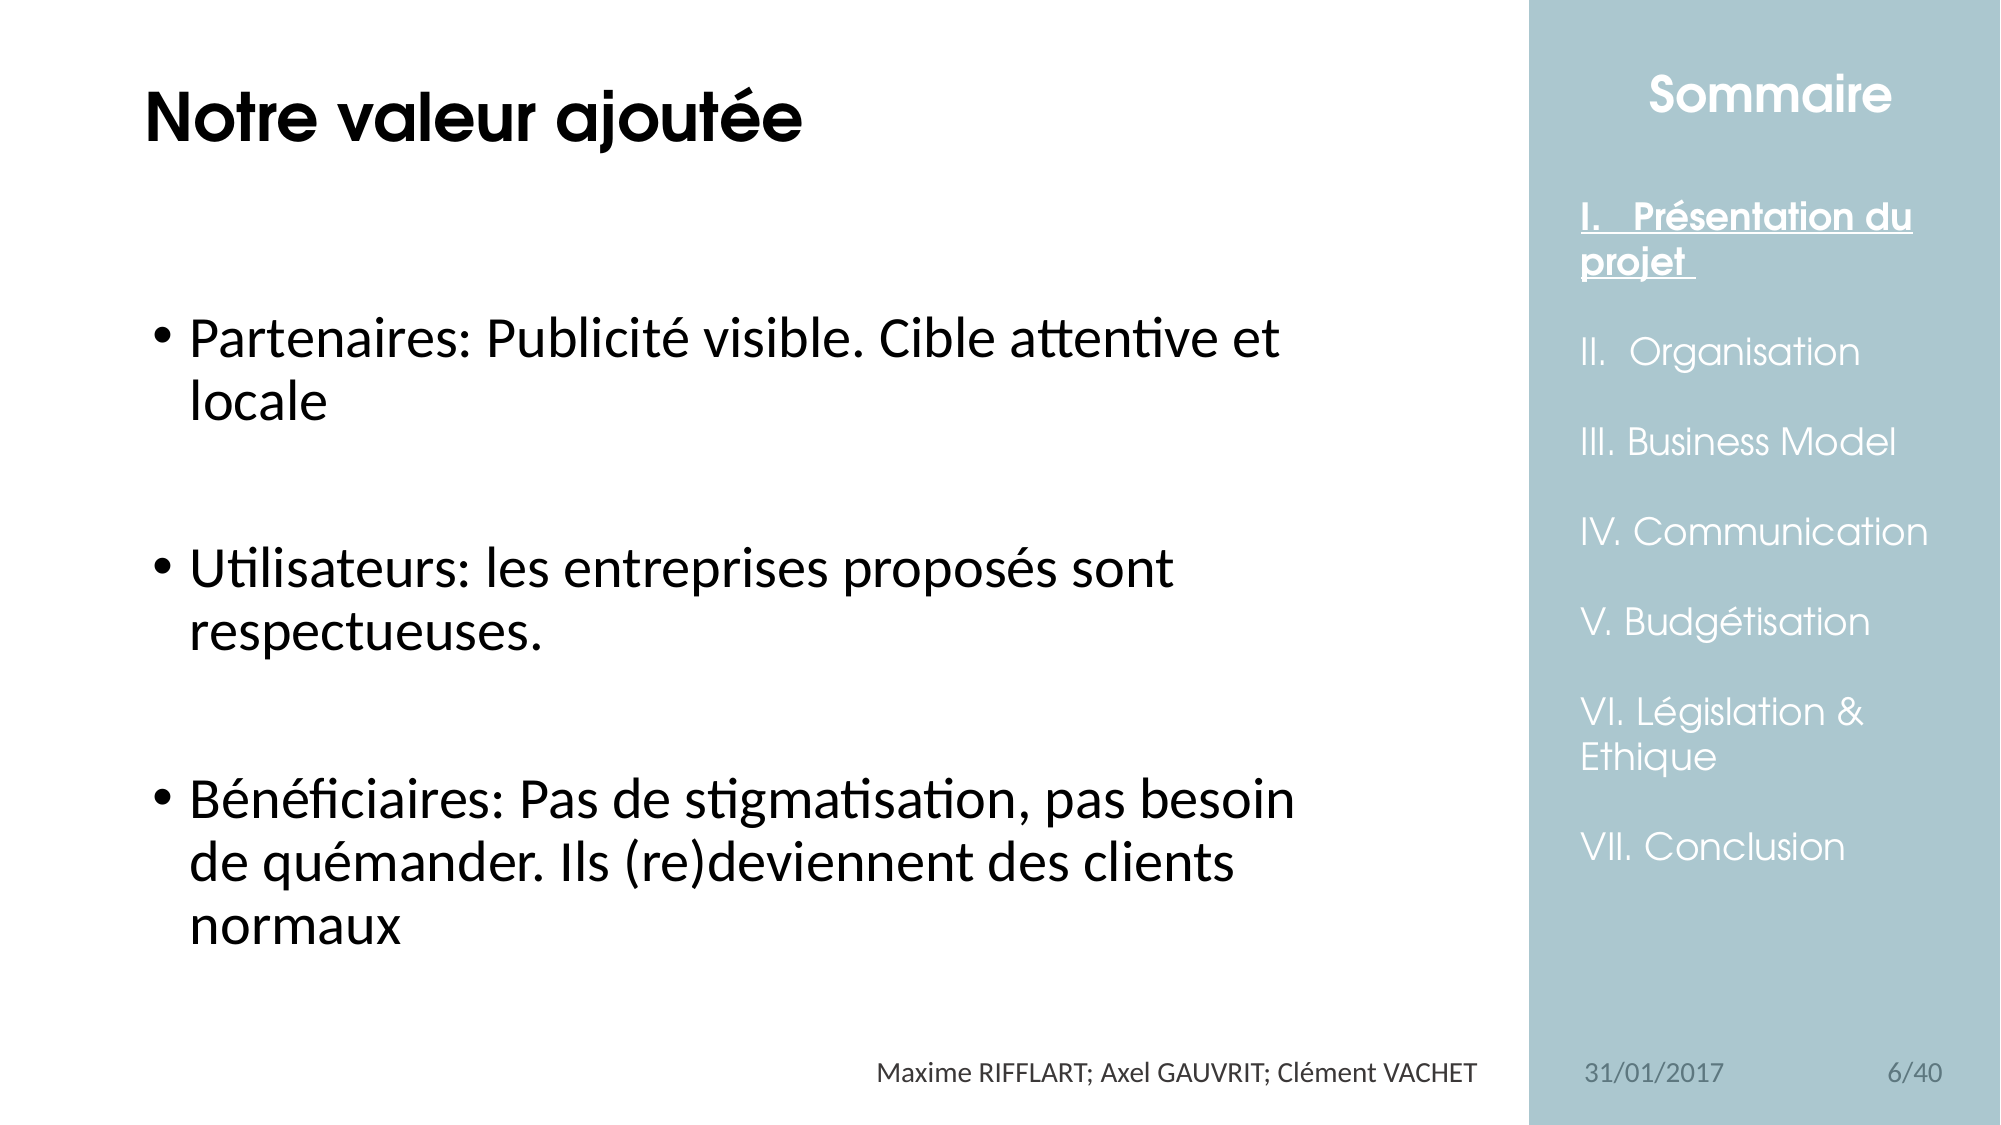

Sommaire
Notre valeur ajoutée
I.   Présentation du projet

II.  Organisation

III. Business Model

IV. Communication

V. Budgétisation

VI. Législation & Ethique

VII. Conclusion
Partenaires: Publicité visible. Cible attentive et locale

Utilisateurs: les entreprises proposés sont respectueuses.

Bénéficiaires: Pas de stigmatisation, pas besoin de quémander. Ils (re)deviennent des clients normaux

Maxime RIFFLART; Axel GAUVRIT; Clément VACHET
31/01/2017
6/40